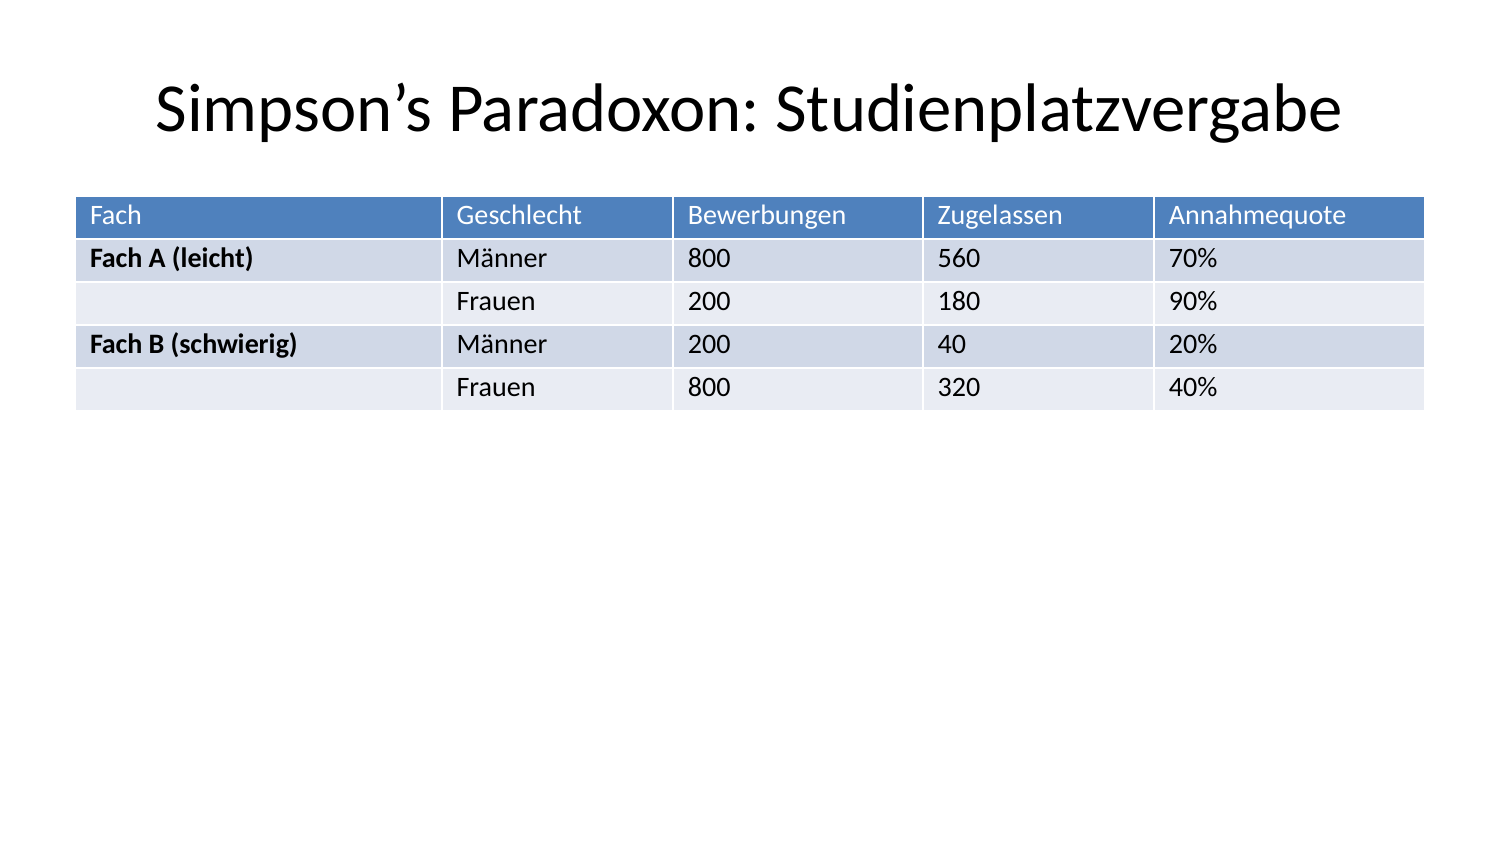

# Simpson’s Paradoxon: Studienplatzvergabe
| Fach | Geschlecht | Bewerbungen | Zugelassen | Annahmequote |
| --- | --- | --- | --- | --- |
| Fach A (leicht) | Männer | 800 | 560 | 70% |
|  | Frauen | 200 | 180 | 90% |
| Fach B (schwierig) | Männer | 200 | 40 | 20% |
|  | Frauen | 800 | 320 | 40% |